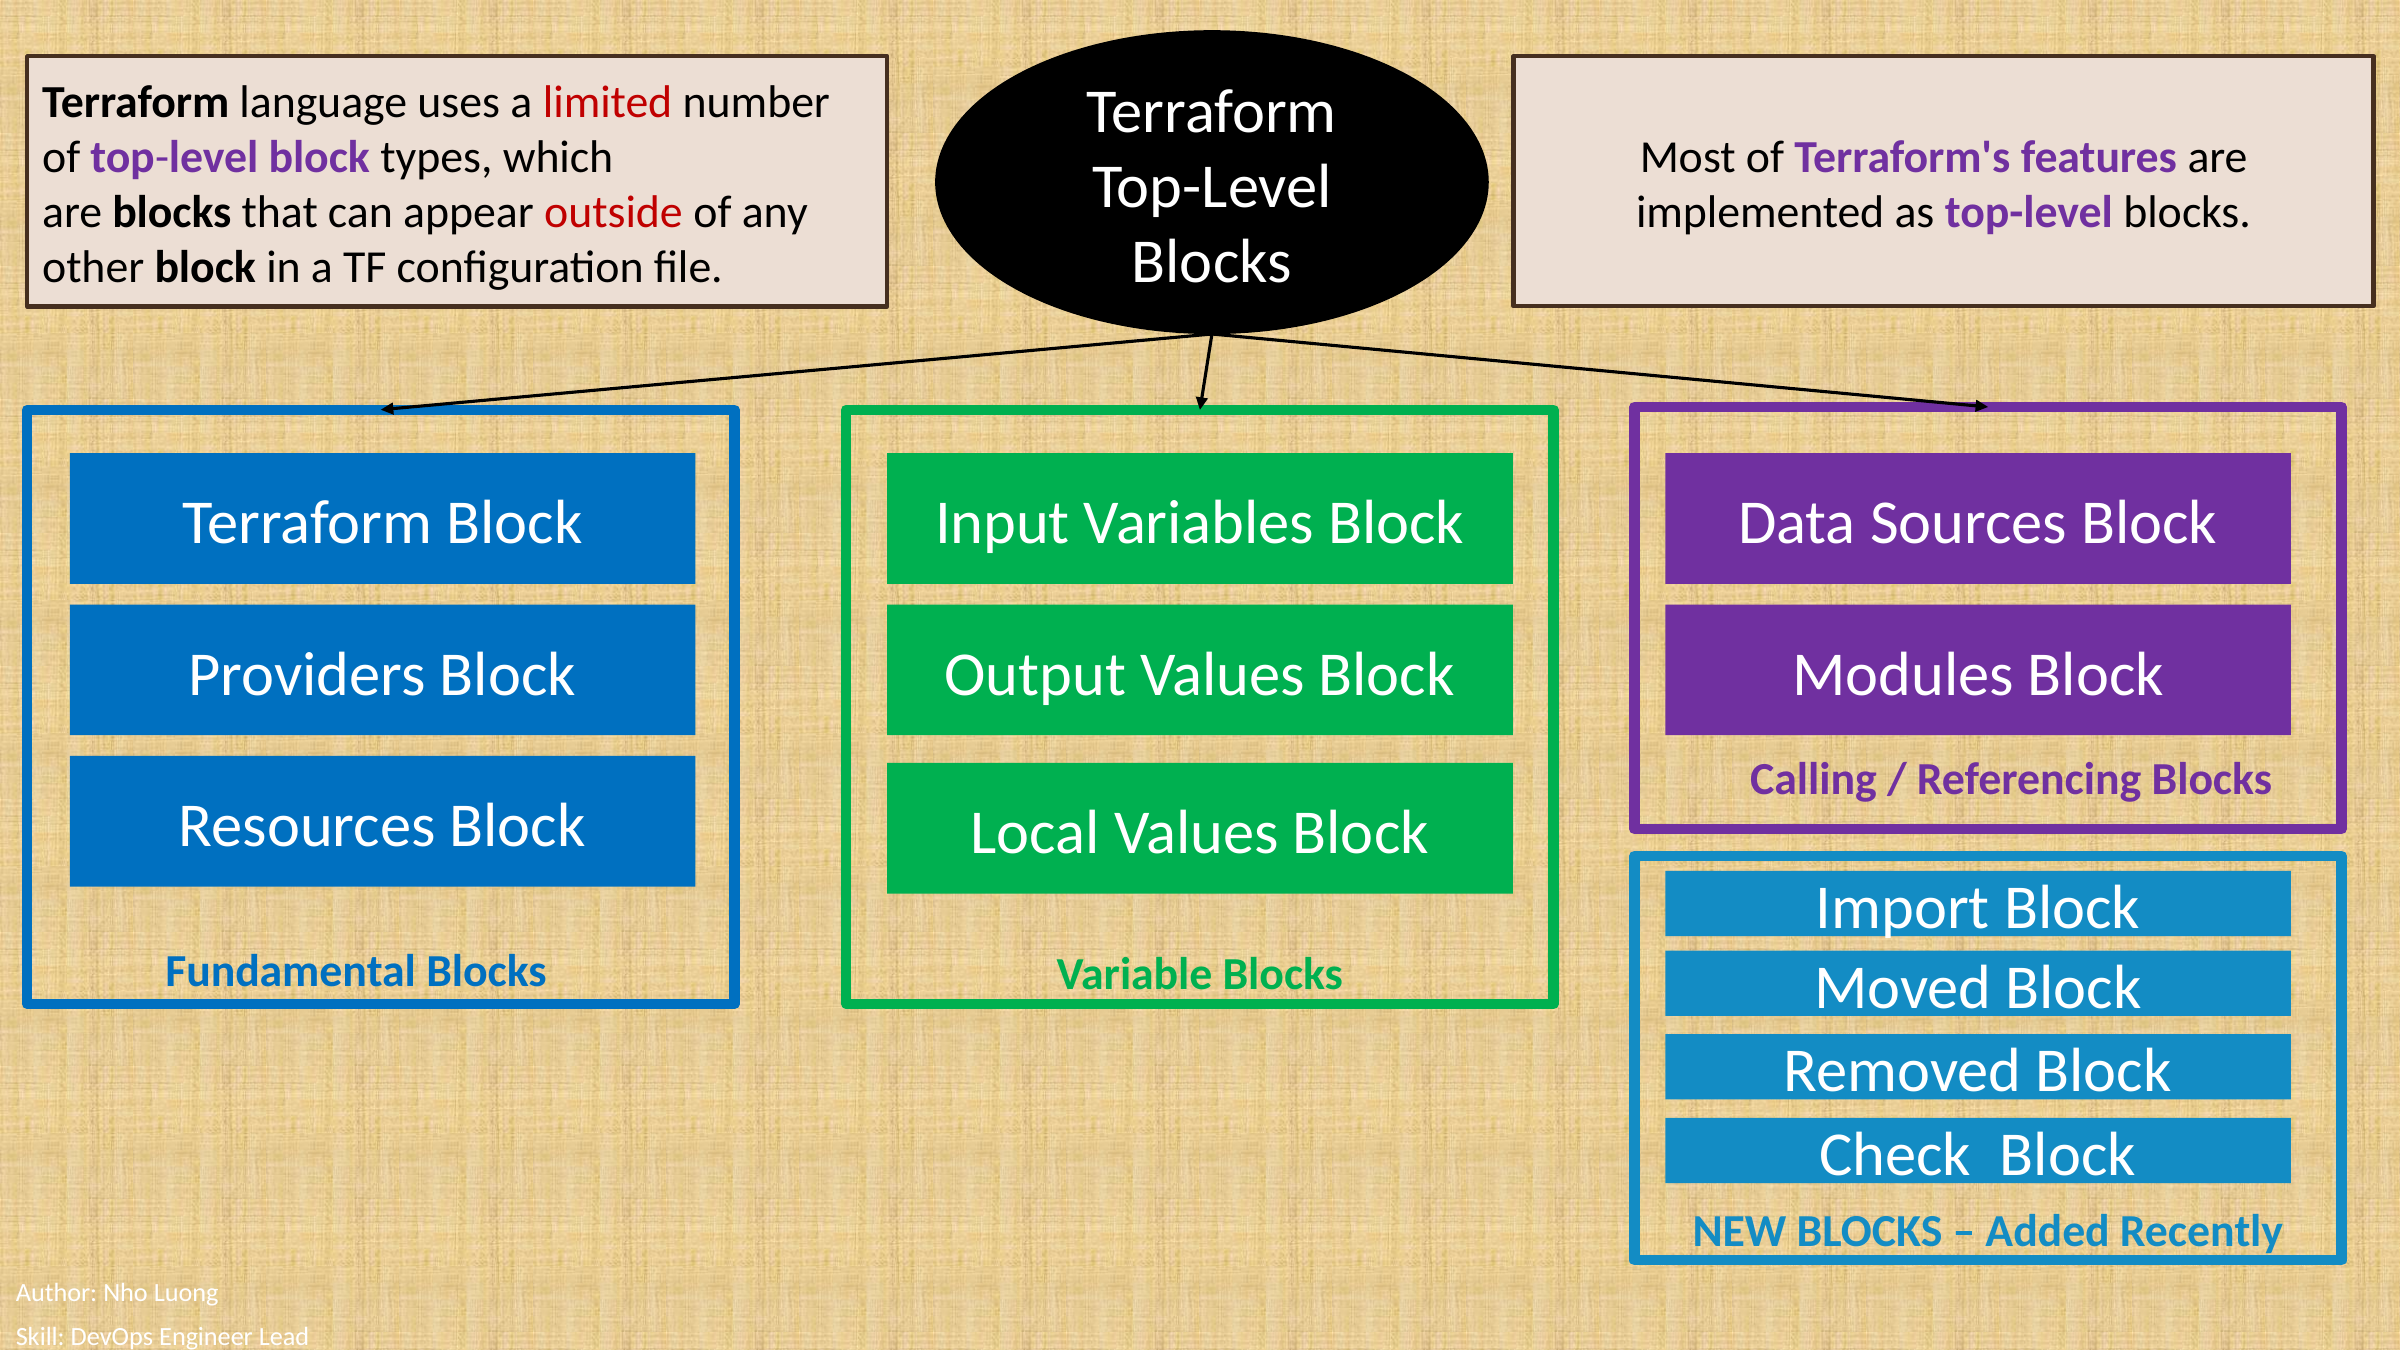

Terraform
Top-Level
Blocks
Most of Terraform's features are implemented as top-level blocks.

Terraform language uses a limited number of top-level block types, which are blocks that can appear outside of any other block in a TF configuration file.

Terraform Block
Input Variables Block
Data Sources Block
Providers Block
Output Values Block
Modules Block
Calling / Referencing Blocks
Resources Block
Local Values Block

Import Block
Fundamental Blocks
Variable Blocks
Moved Block
Removed Block
Check  Block
NEW BLOCKS – Added Recently
Author: Nho Luong
Skill: DevOps Engineer Lead